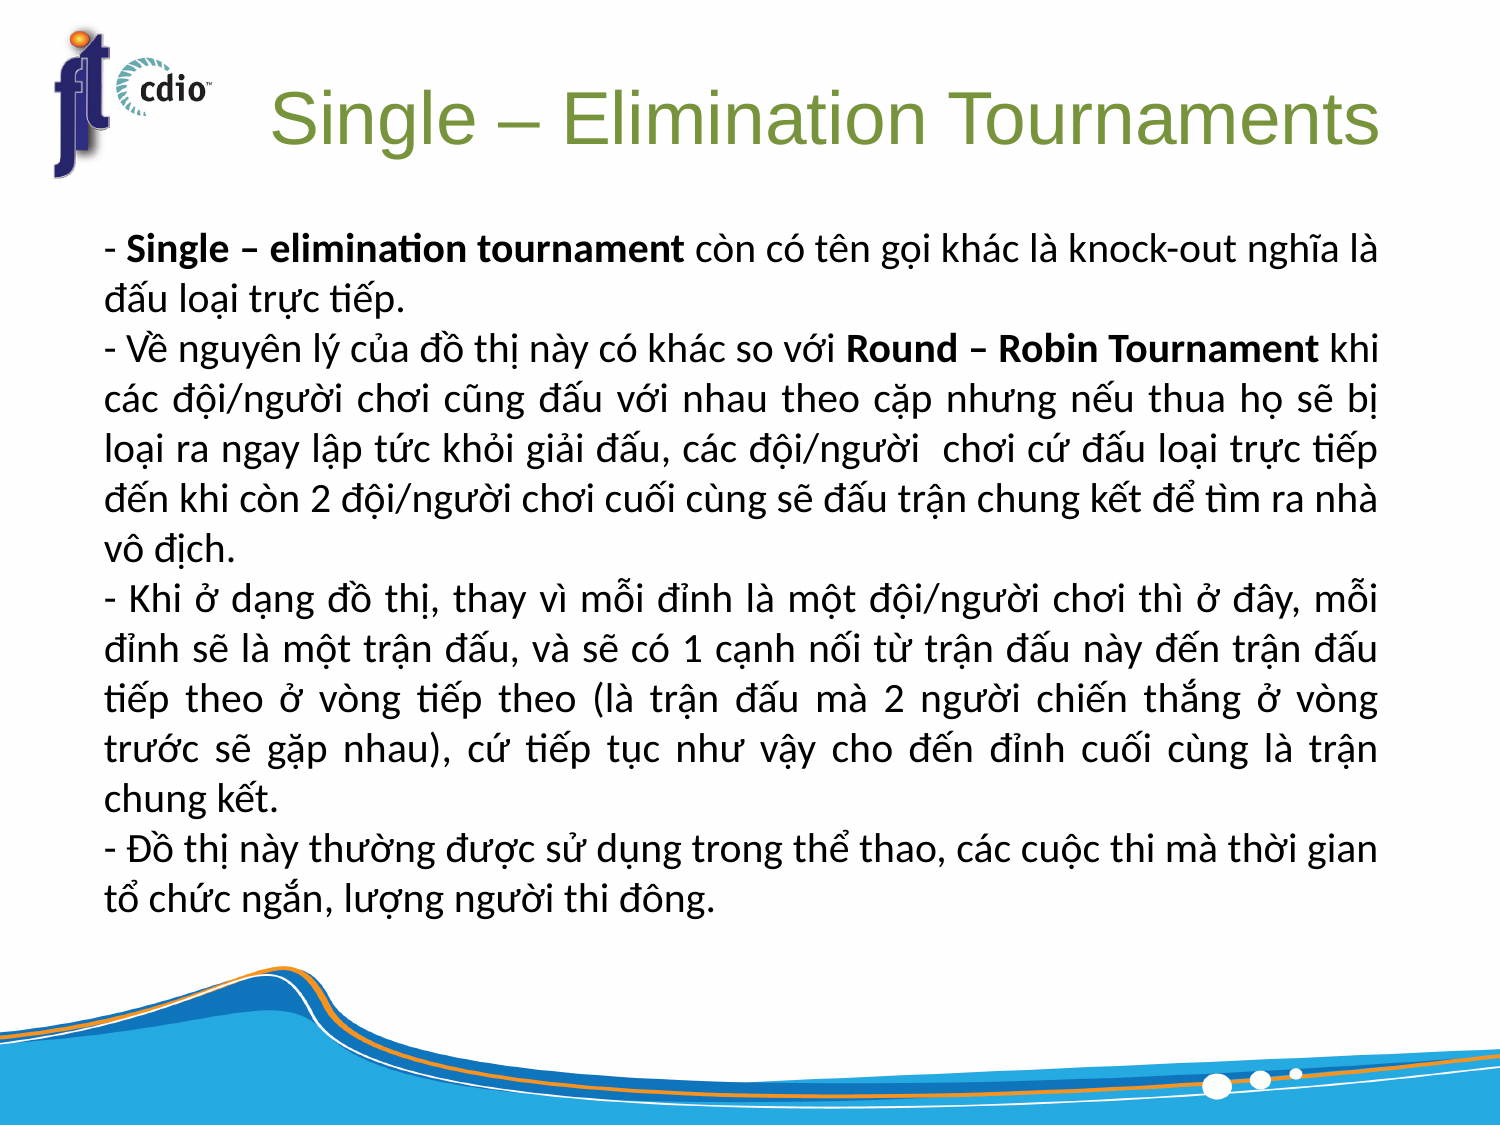

# Single – Elimination Tournaments
- Single – elimination tournament còn có tên gọi khác là knock-out nghĩa là đấu loại trực tiếp.
- Về nguyên lý của đồ thị này có khác so với Round – Robin Tournament khi các đội/người chơi cũng đấu với nhau theo cặp nhưng nếu thua họ sẽ bị loại ra ngay lập tức khỏi giải đấu, các đội/người  chơi cứ đấu loại trực tiếp đến khi còn 2 đội/người chơi cuối cùng sẽ đấu trận chung kết để tìm ra nhà vô địch.
- Khi ở dạng đồ thị, thay vì mỗi đỉnh là một đội/người chơi thì ở đây, mỗi đỉnh sẽ là một trận đấu, và sẽ có 1 cạnh nối từ trận đấu này đến trận đấu tiếp theo ở vòng tiếp theo (là trận đấu mà 2 người chiến thắng ở vòng trước sẽ gặp nhau), cứ tiếp tục như vậy cho đến đỉnh cuối cùng là trận chung kết.
- Đồ thị này thường được sử dụng trong thể thao, các cuộc thi mà thời gian tổ chức ngắn, lượng người thi đông.